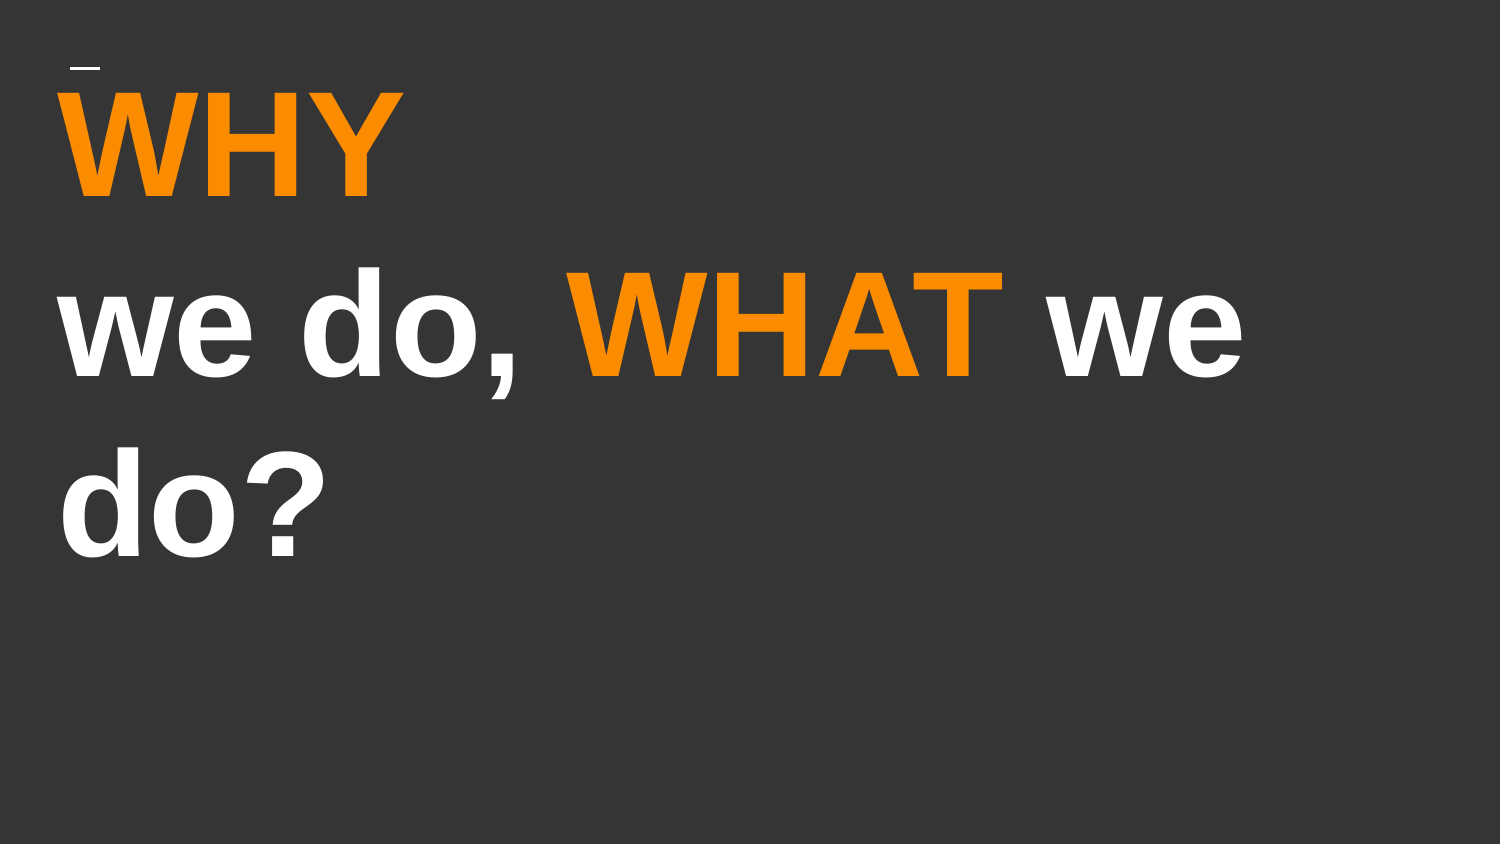

# WHY
we do, WHAT we do?
												-MANSI BREJA